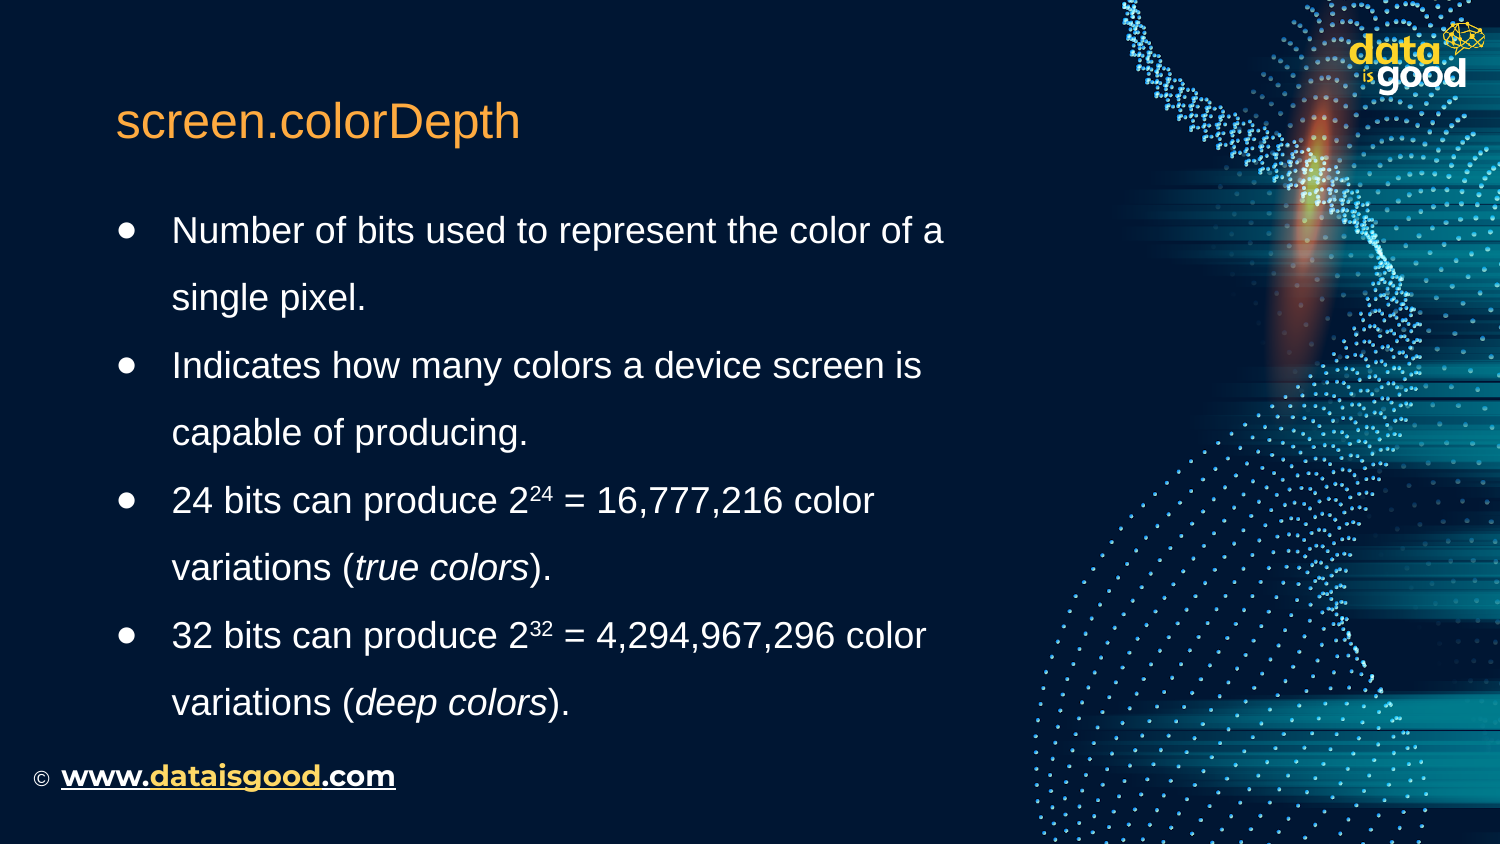

# screen.colorDepth
Number of bits used to represent the color of a single pixel.
Indicates how many colors a device screen is capable of producing.
24 bits can produce 224 = 16,777,216 color variations (true colors).
32 bits can produce 232 = 4,294,967,296 color variations (deep colors).